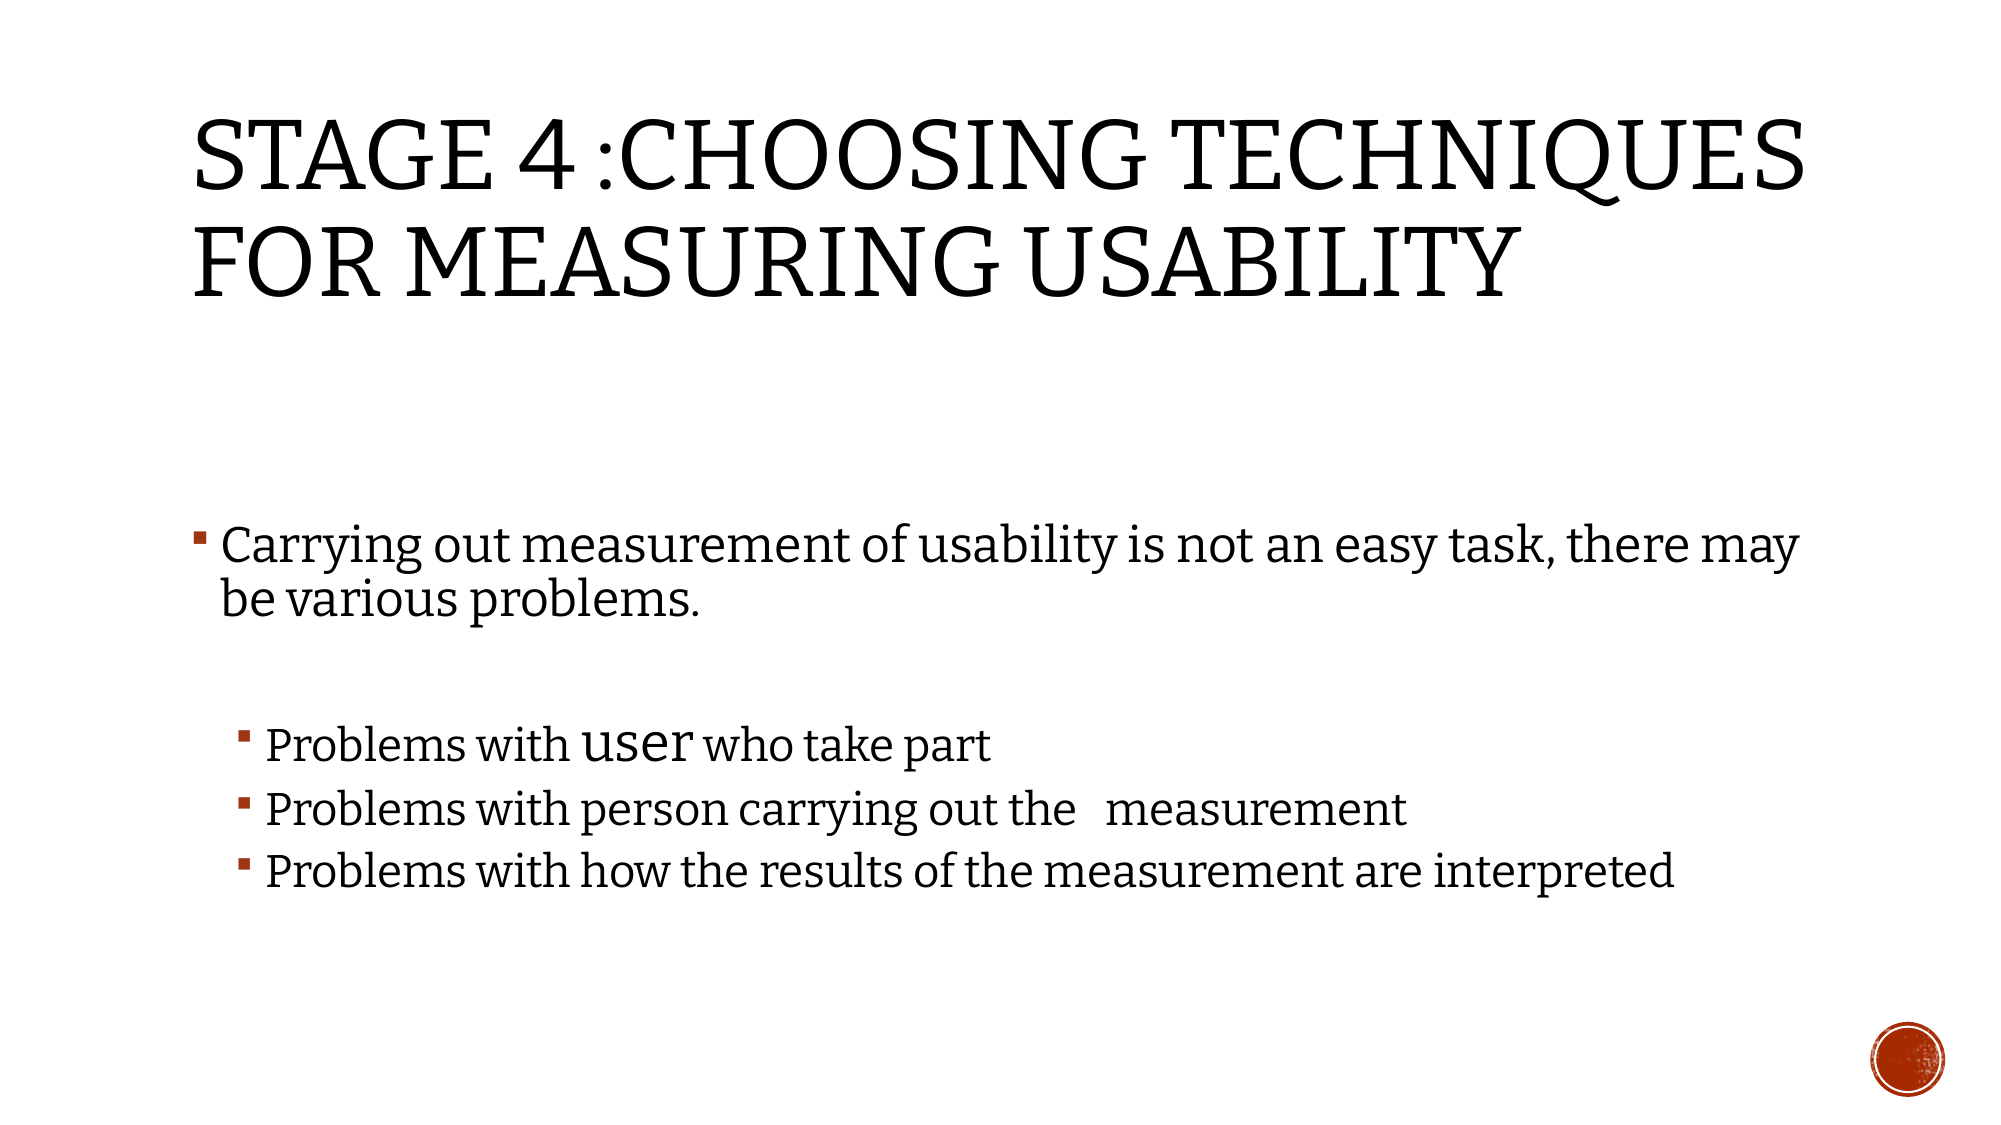

# Stage 4 :Choosing techniques for measuring usability

Carrying out measurement of usability is not an easy task, there may be various problems.

Problems with user who take part
Problems with person carrying out the   measurement
Problems with how the results of the measurement are interpreted